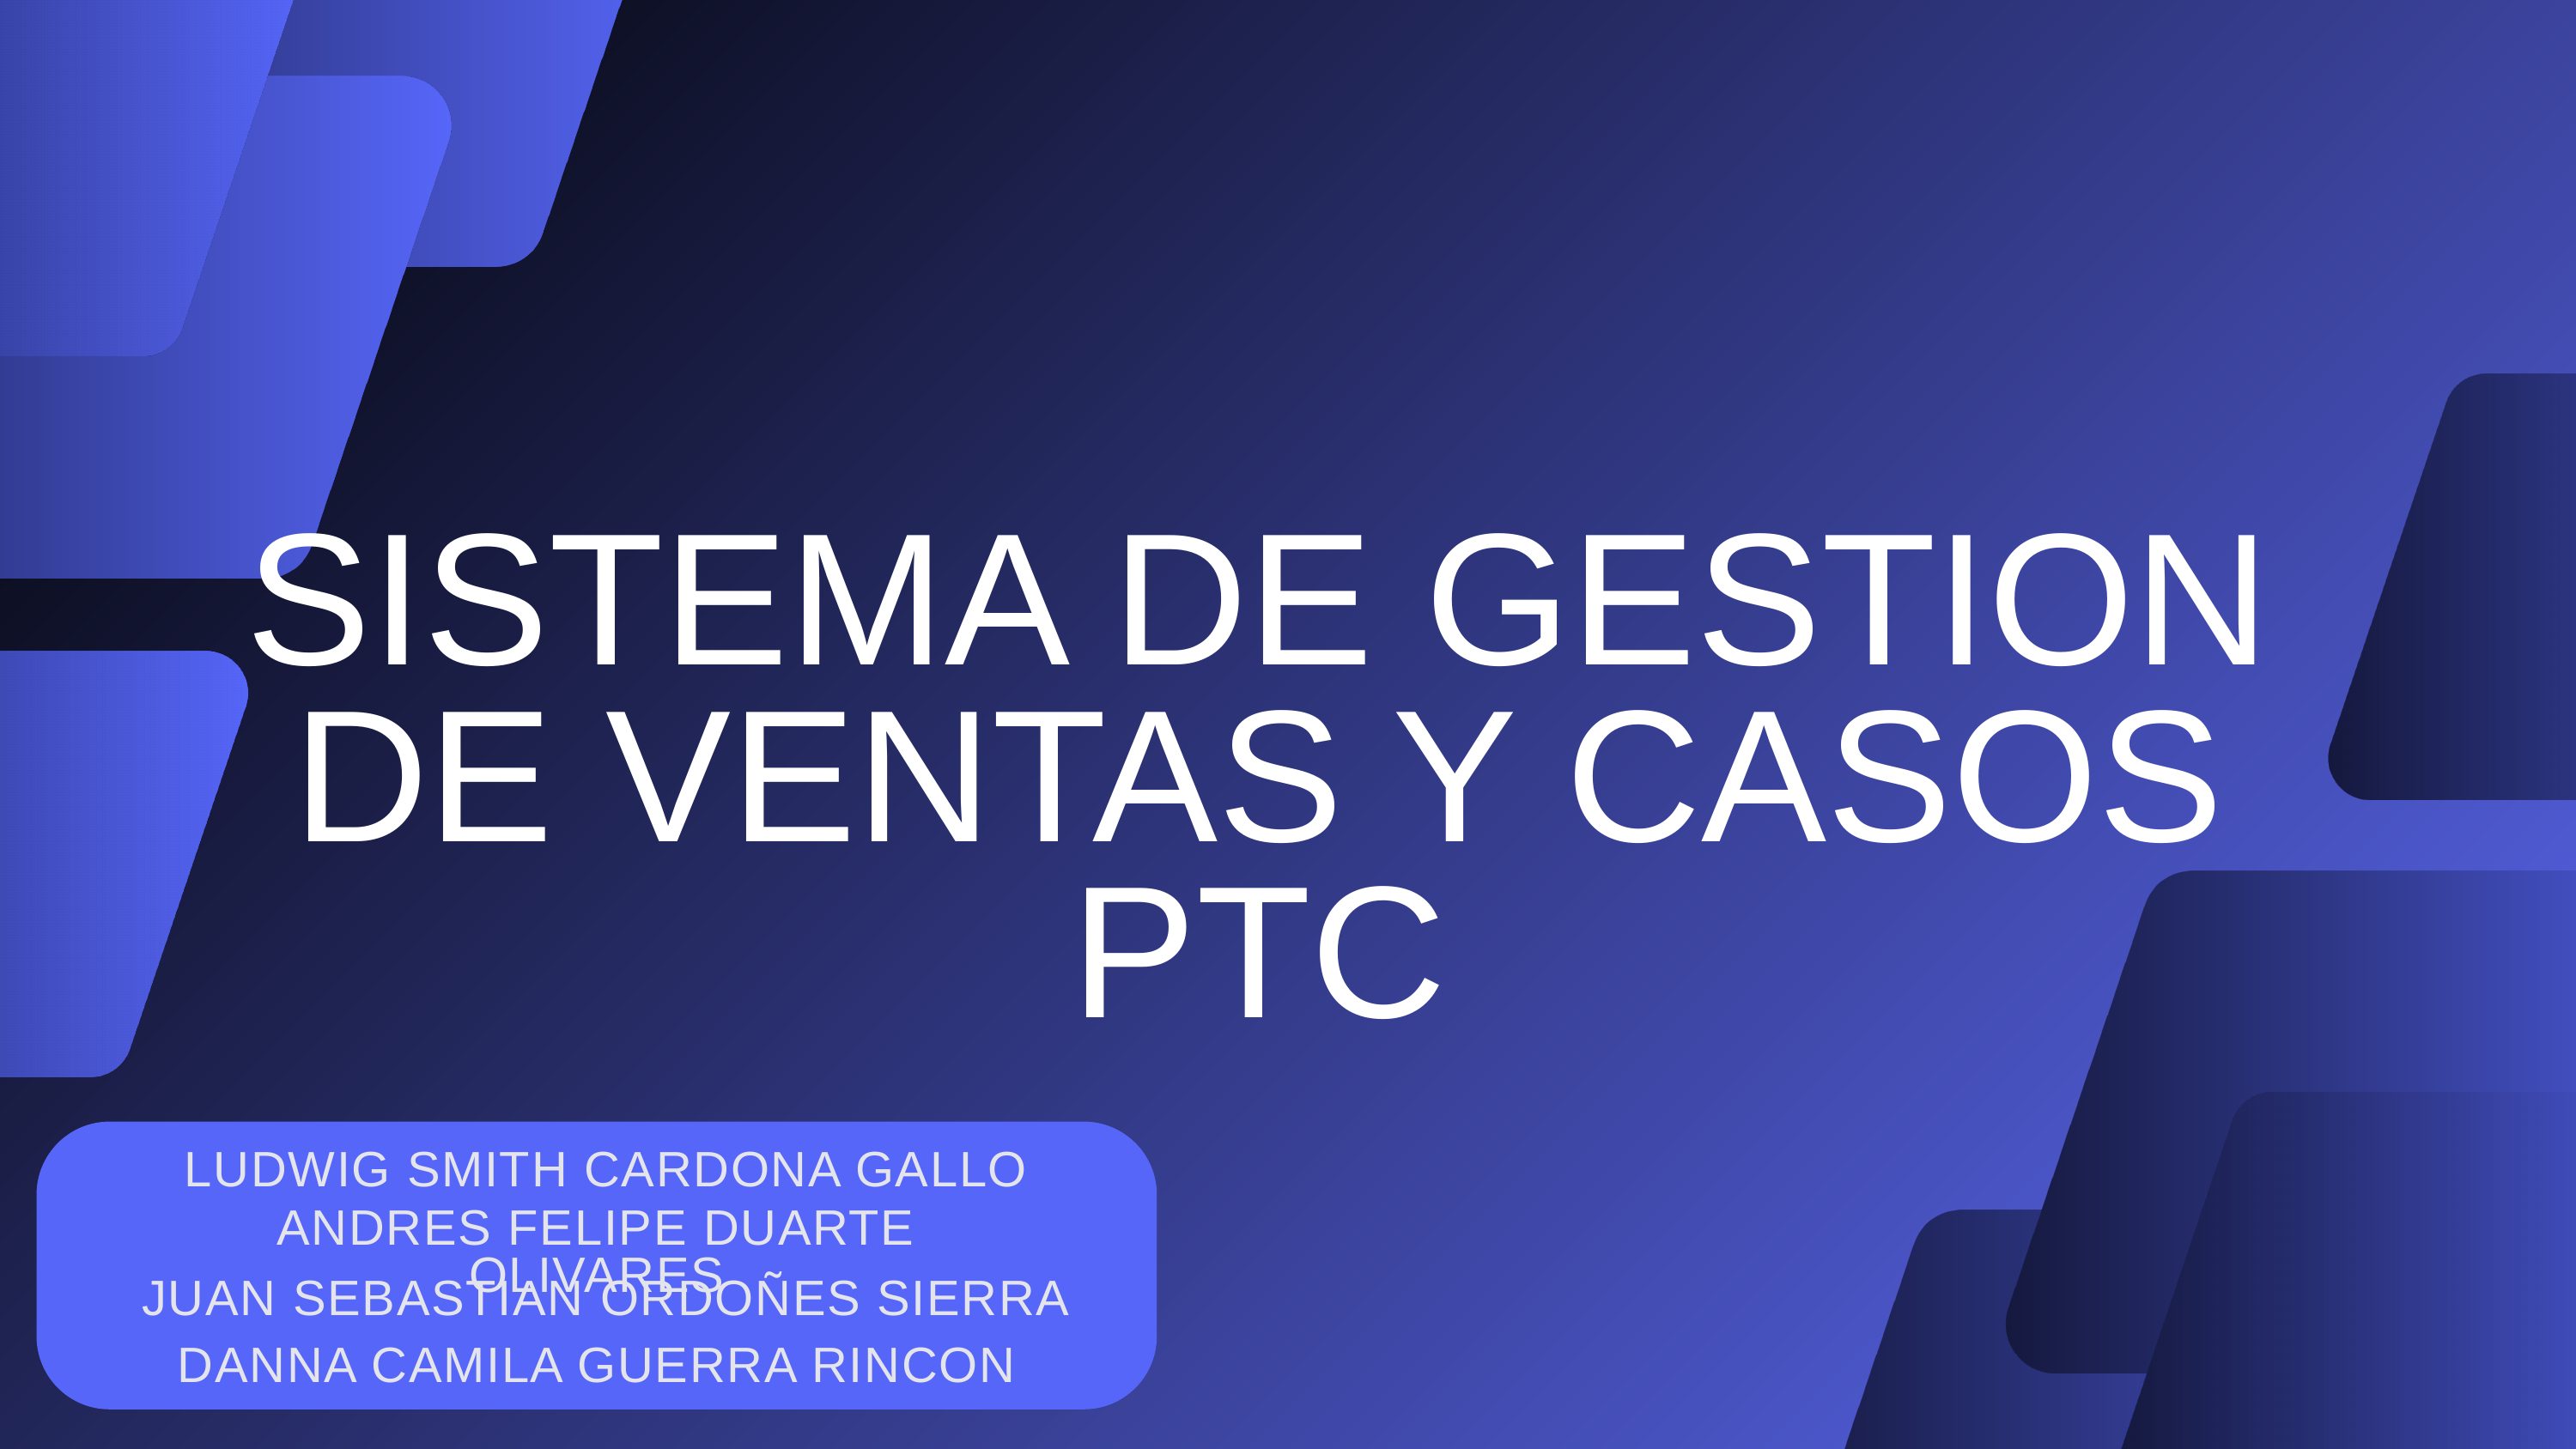

SISTEMA DE GESTION DE VENTAS Y CASOS PTC

LUDWIG SMITH CARDONA GALLO
ANDRES FELIPE DUARTE OLIVARES

JUAN SEBASTIAN ORDOÑES SIERRA
DANNA CAMILA GUERRA RINCON